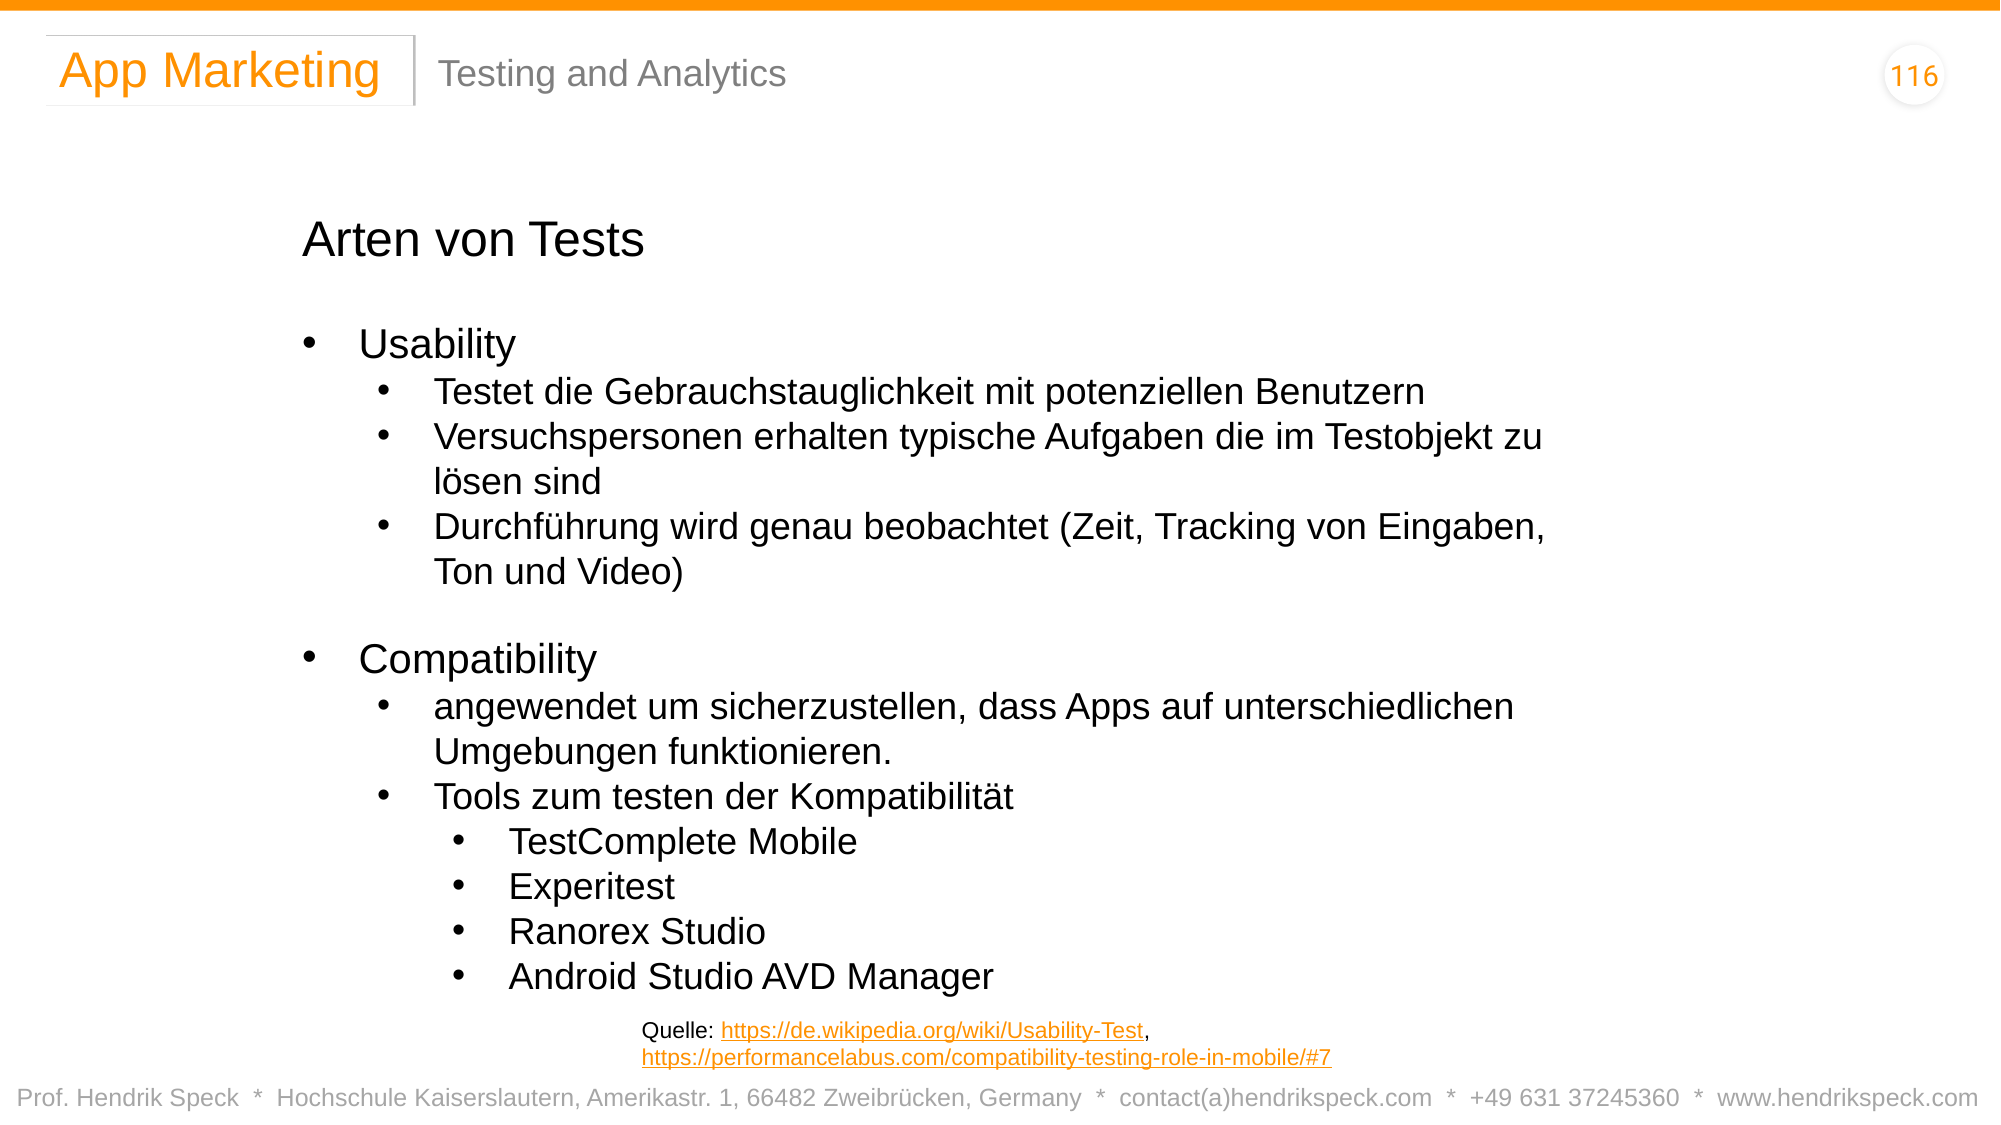

App Marketing
Testing and Analytics
116
Arten von Tests

Usability
Testet die Gebrauchstauglichkeit mit potenziellen Benutzern
Versuchspersonen erhalten typische Aufgaben die im Testobjekt zu lösen sind
Durchführung wird genau beobachtet (Zeit, Tracking von Eingaben, Ton und Video)

Compatibility
angewendet um sicherzustellen, dass Apps auf unterschiedlichen Umgebungen funktionieren.
Tools zum testen der Kompatibilität
TestComplete Mobile
Experitest
Ranorex Studio
Android Studio AVD Manager

Quelle: https://de.wikipedia.org/wiki/Usability-Test, https://performancelabus.com/compatibility-testing-role-in-mobile/#7